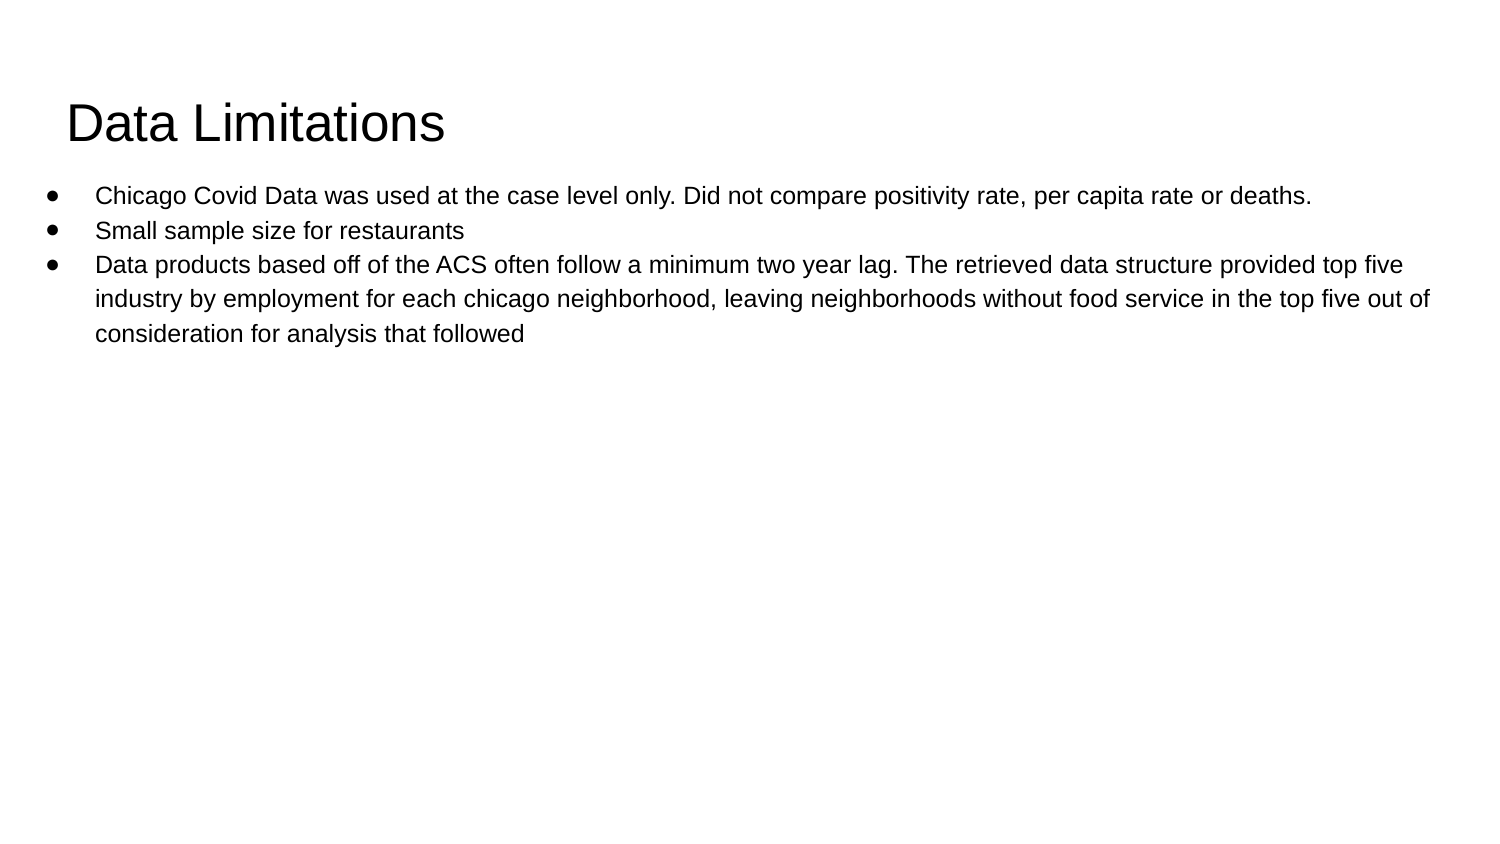

# Data Limitations
Chicago Covid Data was used at the case level only. Did not compare positivity rate, per capita rate or deaths.
Small sample size for restaurants
Data products based off of the ACS often follow a minimum two year lag. The retrieved data structure provided top five industry by employment for each chicago neighborhood, leaving neighborhoods without food service in the top five out of consideration for analysis that followed